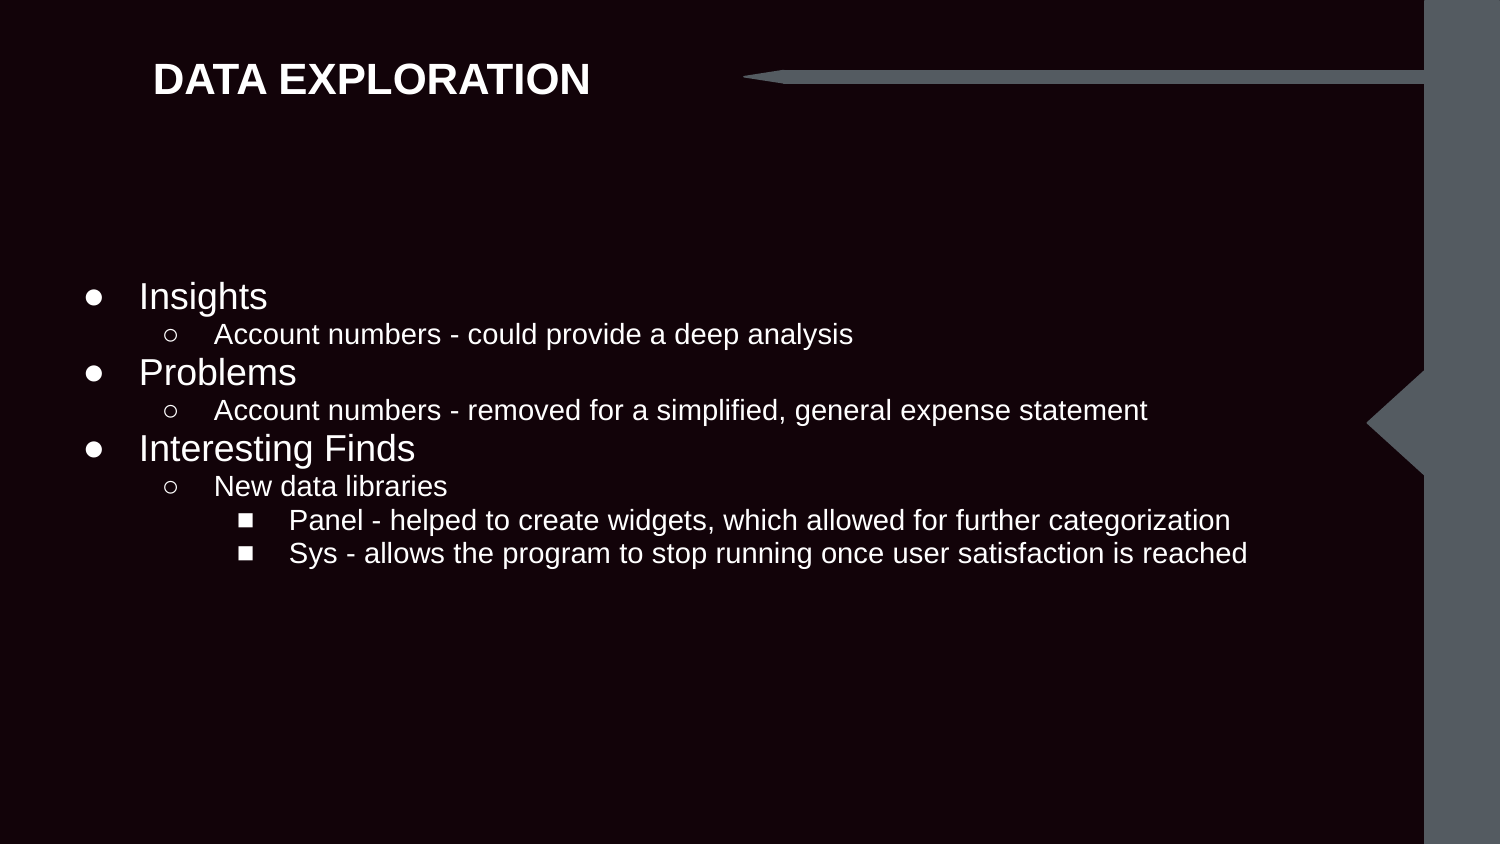

# DATA EXPLORATION

Insights
Account numbers - could provide a deep analysis
Problems
Account numbers - removed for a simplified, general expense statement
Interesting Finds
New data libraries
Panel - helped to create widgets, which allowed for further categorization
Sys - allows the program to stop running once user satisfaction is reached